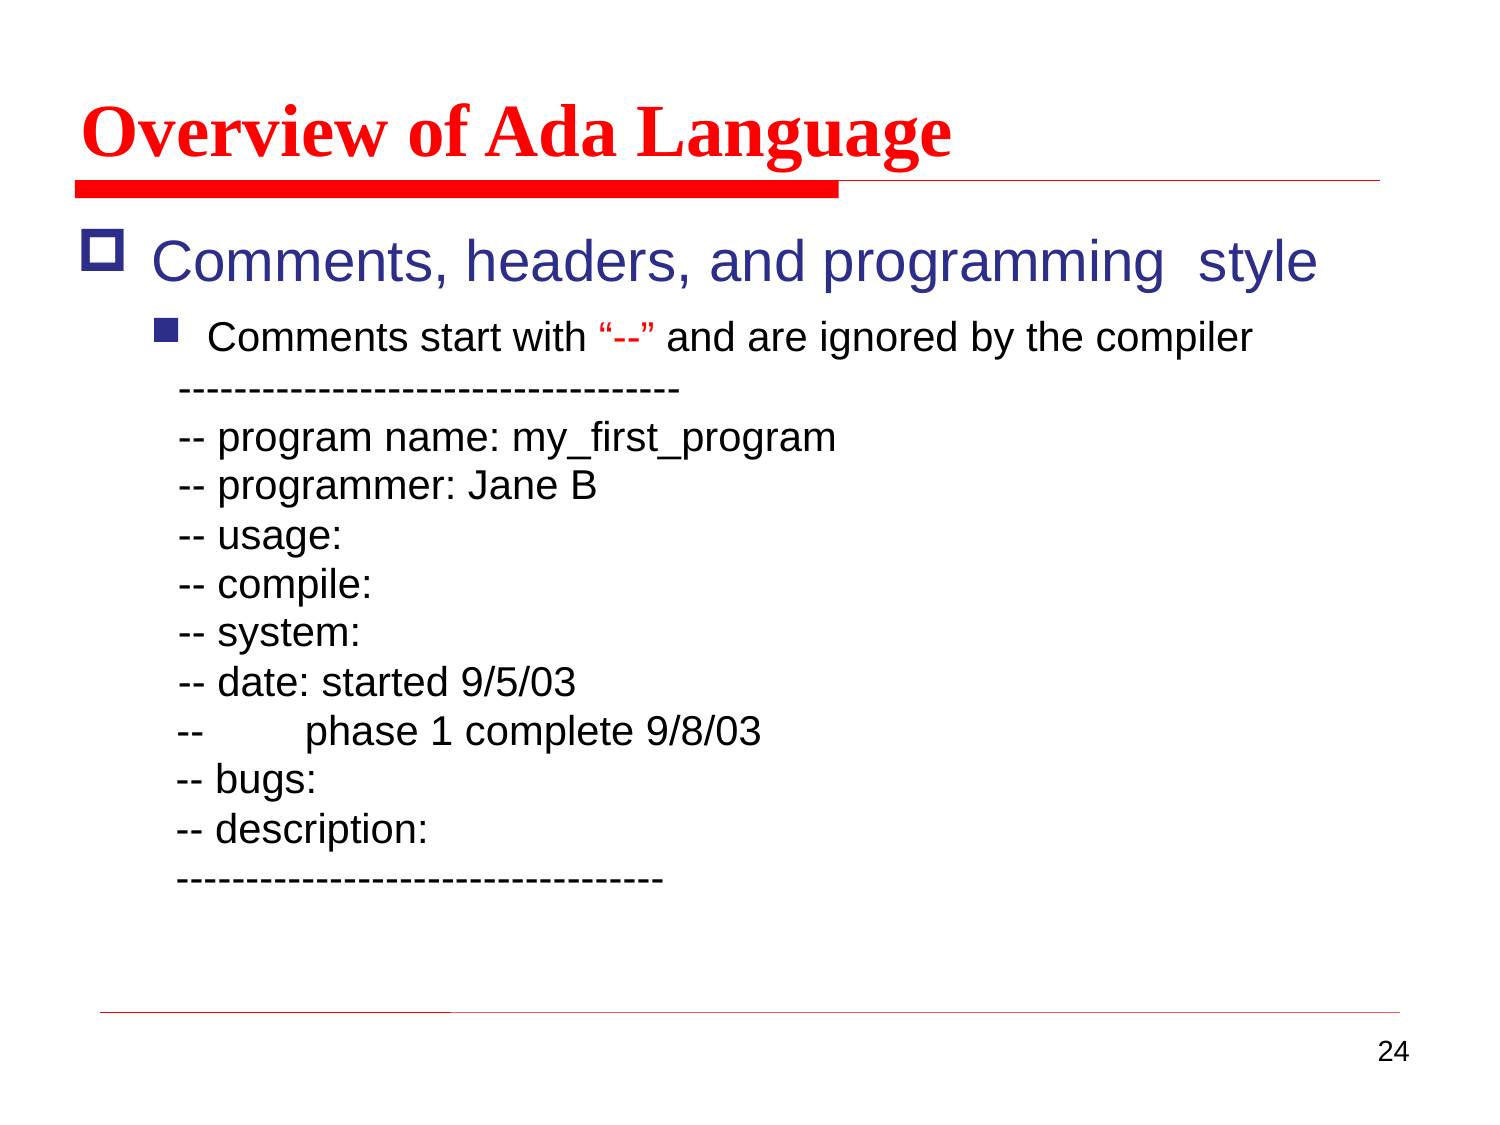

Overview of Ada Language
Comments, headers, and programming  style
Comments start with “--” and are ignored by the compiler
------------------------------------
-- program name: my_first_program
-- programmer: Jane B
-- usage:
-- compile:
-- system:
-- date: started 9/5/03
--
phase 1 complete 9/8/03
-- bugs:
-- description:
-----------------------------------
24